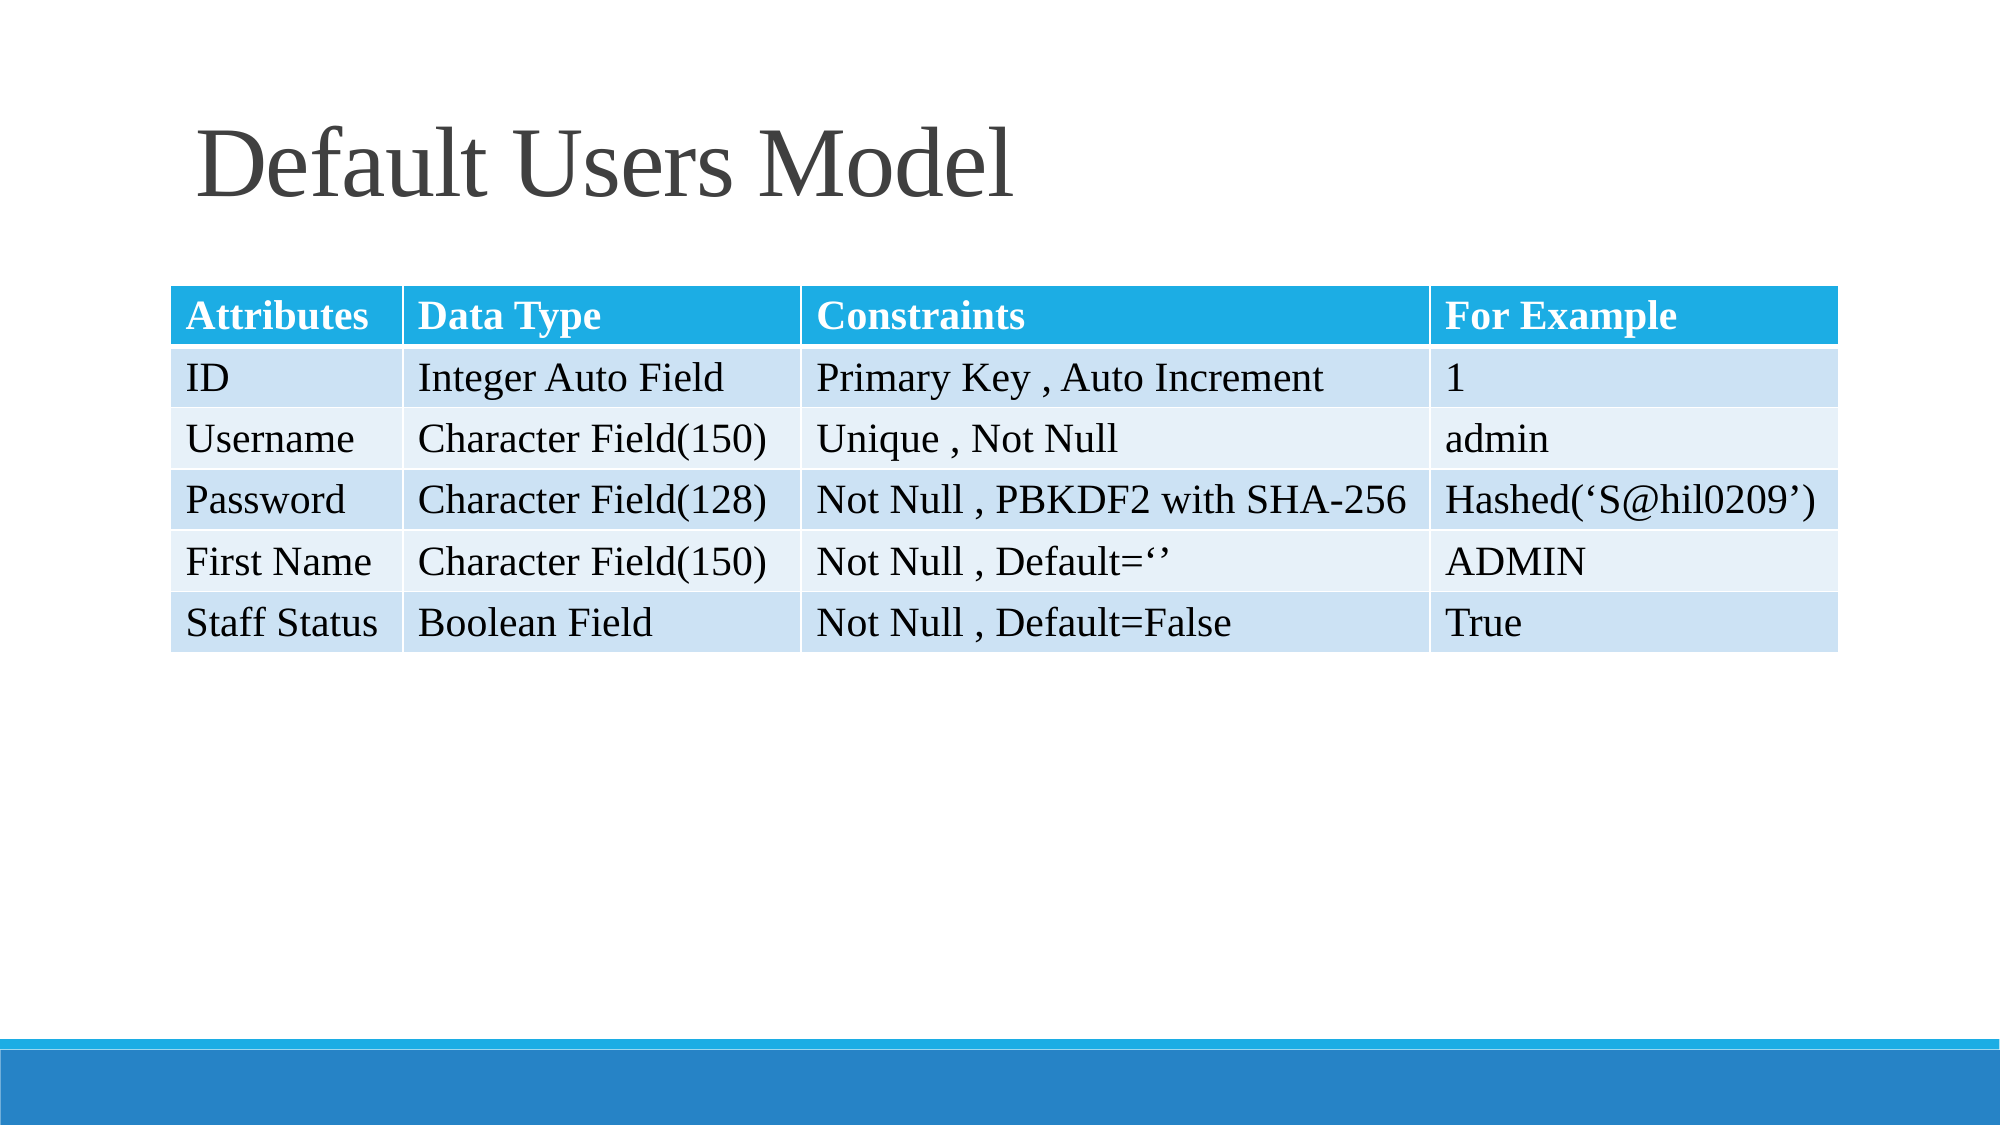

# Default Users Model
| Attributes | Data Type | Constraints | For Example |
| --- | --- | --- | --- |
| ID | Integer Auto Field | Primary Key , Auto Increment | 1 |
| Username | Character Field(150) | Unique , Not Null | admin |
| Password | Character Field(128) | Not Null , PBKDF2 with SHA-256 | Hashed(‘S@hil0209’) |
| First Name | Character Field(150) | Not Null , Default=‘’ | ADMIN |
| Staff Status | Boolean Field | Not Null , Default=False | True |